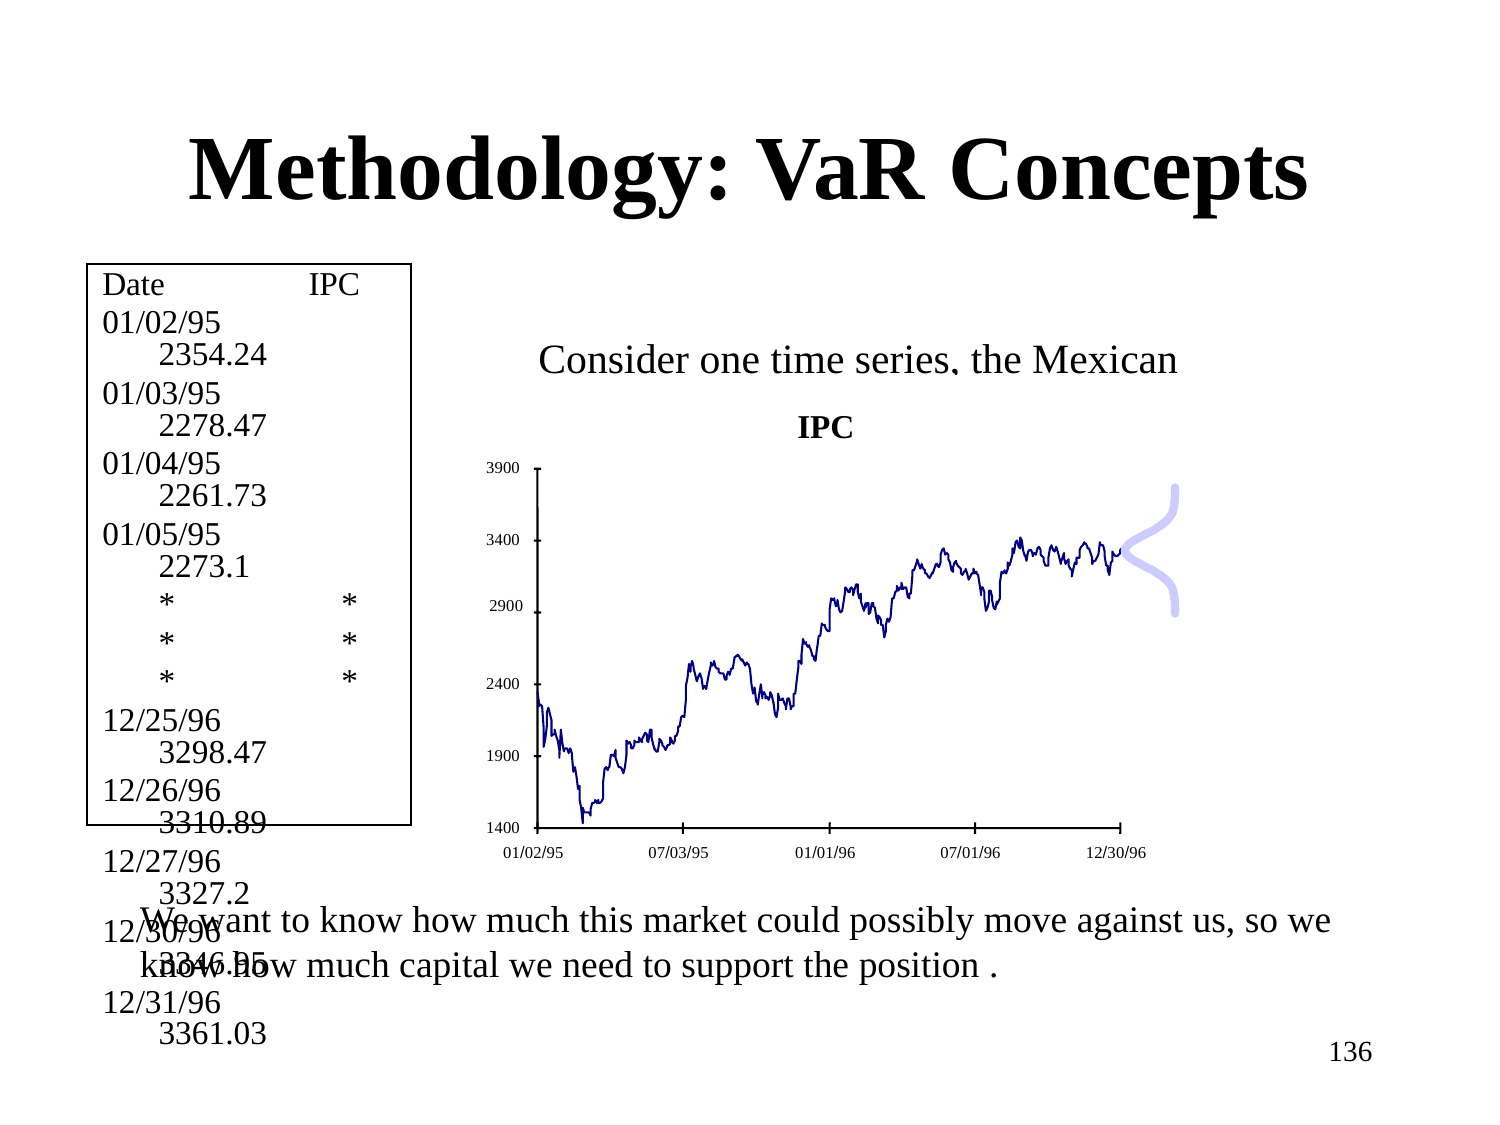

# Methodology: VaR Concepts
Date	IPC
01/02/95	2354.24
01/03/95	2278.47
01/04/95	2261.73
01/05/95	2273.1
	*	    *
	*	    *
	*	    *
12/25/96	3298.47
12/26/96	3310.89
12/27/96	3327.2
12/30/96	3346.95
12/31/96	3361.03

Consider one time series, the Mexican
IPC stock index, for example:

IPC
3900

3400

2900

2400

1900

1400

01/02/95
07/03/95
01/01/96
07/01/96
12/30/96
We want to know how much this market could possibly move against us, so we know how much capital we need to support the position .
136